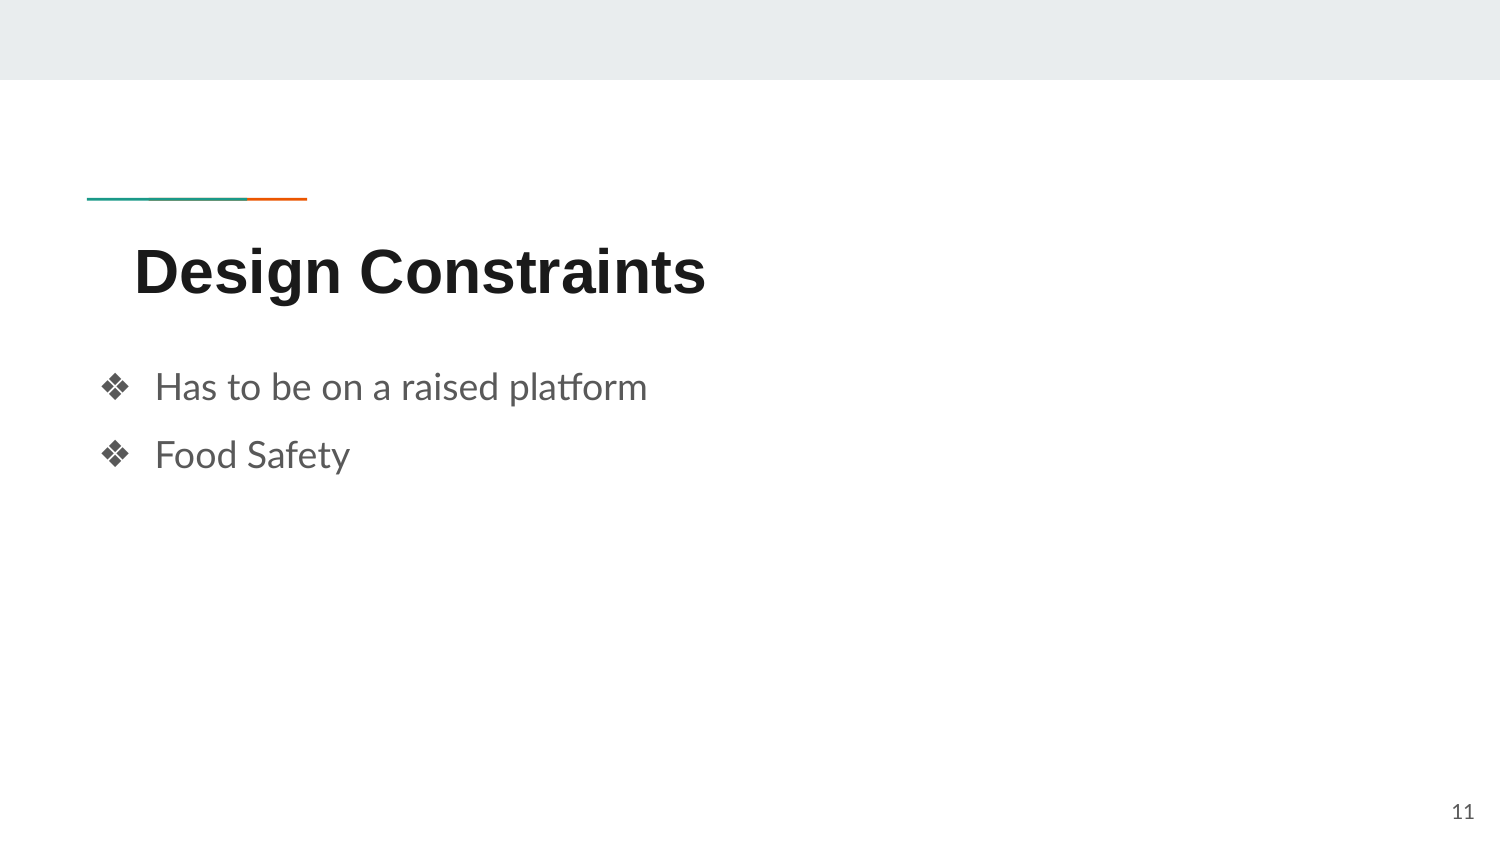

# Design Constraints
Has to be on a raised platform
Food Safety

11